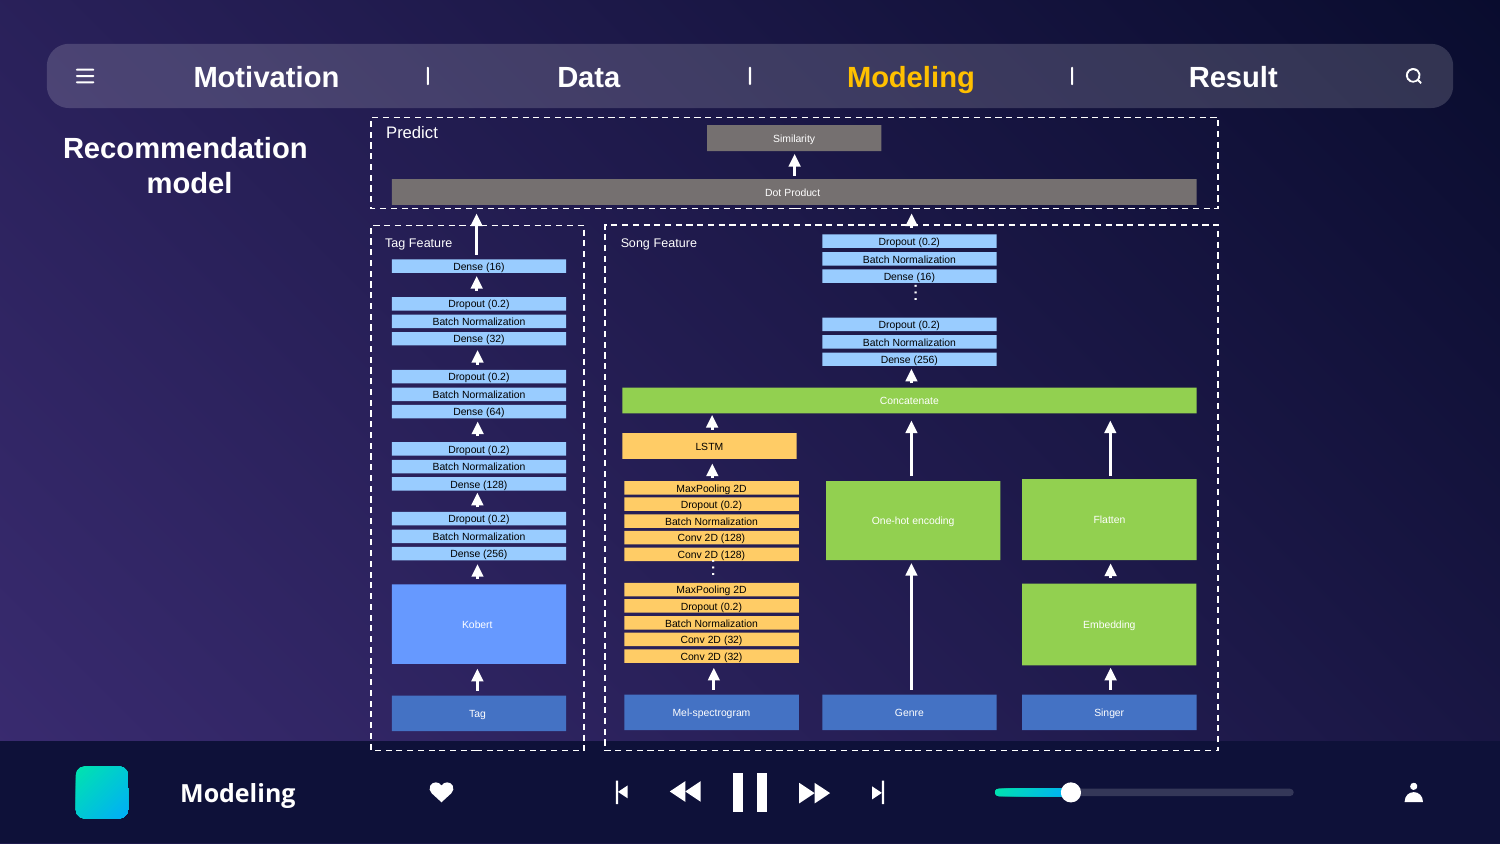

Motivation
Data
Modeling
Result
Predict

Similarity
Recommendation
model
Dot Product

Tag Feature
Song Feature
Dropout (0.2)
Batch Normalization
Dense (16)
…
Dense (16)
Dropout (0.2)
Batch Normalization
Dropout (0.2)
Dense (32)
Batch Normalization
Dense (256)
Dropout (0.2)
Batch Normalization
Concatenate
Dense (64)
LSTM
Dropout (0.2)
Batch Normalization
Dense (128)
Flatten
MaxPooling 2D
One-hot encoding
Dropout (0.2)
Dropout (0.2)
Batch Normalization
Batch Normalization
Conv 2D (128)
…
Dense (256)
Conv 2D (128)
MaxPooling 2D
Embedding
Kobert
Dropout (0.2)
Batch Normalization
Conv 2D (32)
Conv 2D (32)
Mel-spectrogram
Genre
Singer
Tag
Modeling